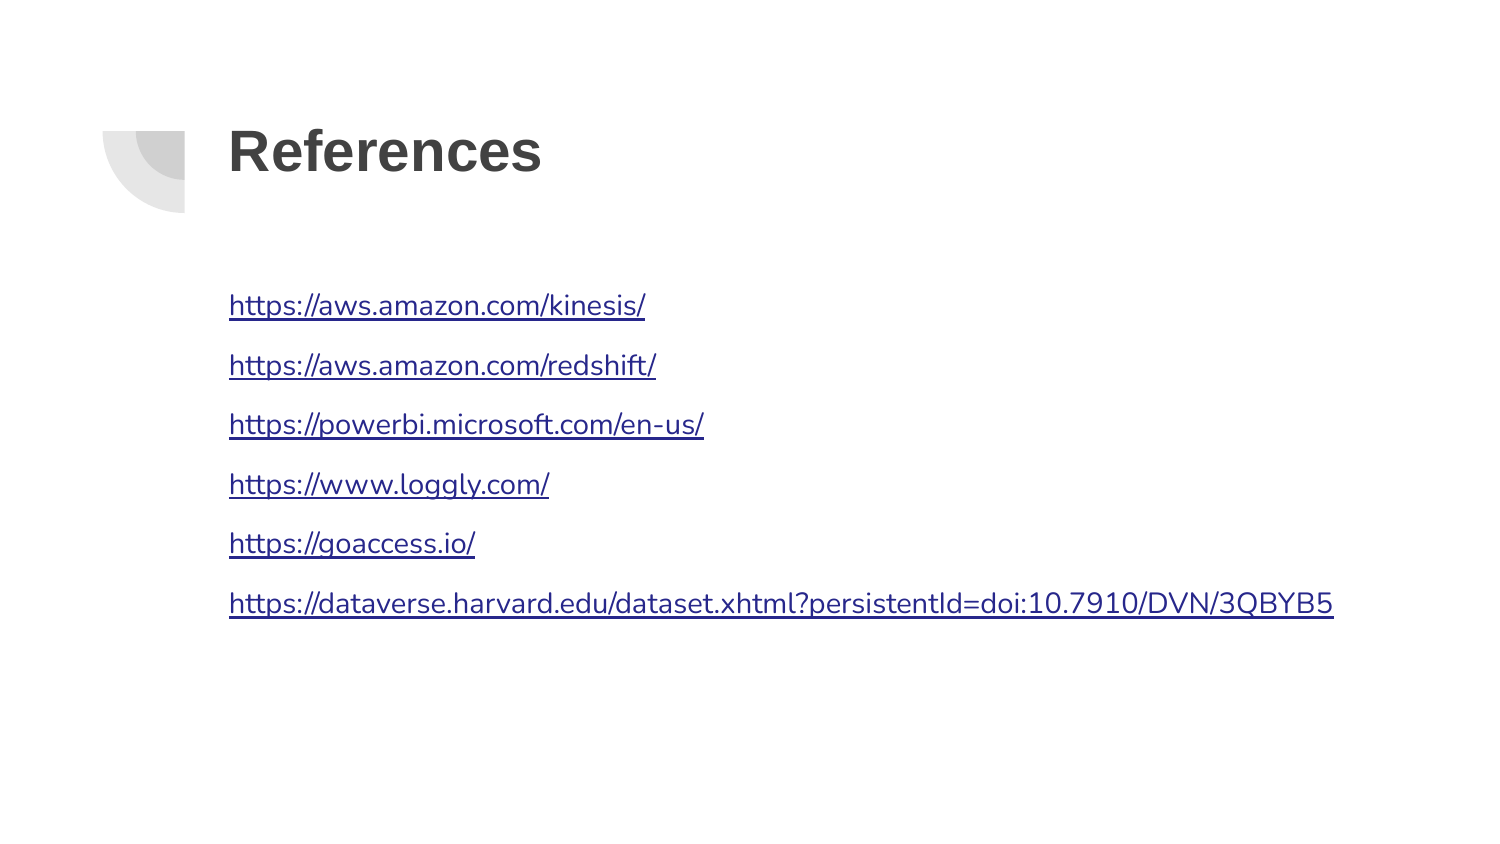

# References
https://aws.amazon.com/kinesis/
https://aws.amazon.com/redshift/
https://powerbi.microsoft.com/en-us/
https://www.loggly.com/
https://goaccess.io/
https://dataverse.harvard.edu/dataset.xhtml?persistentId=doi:10.7910/DVN/3QBYB5